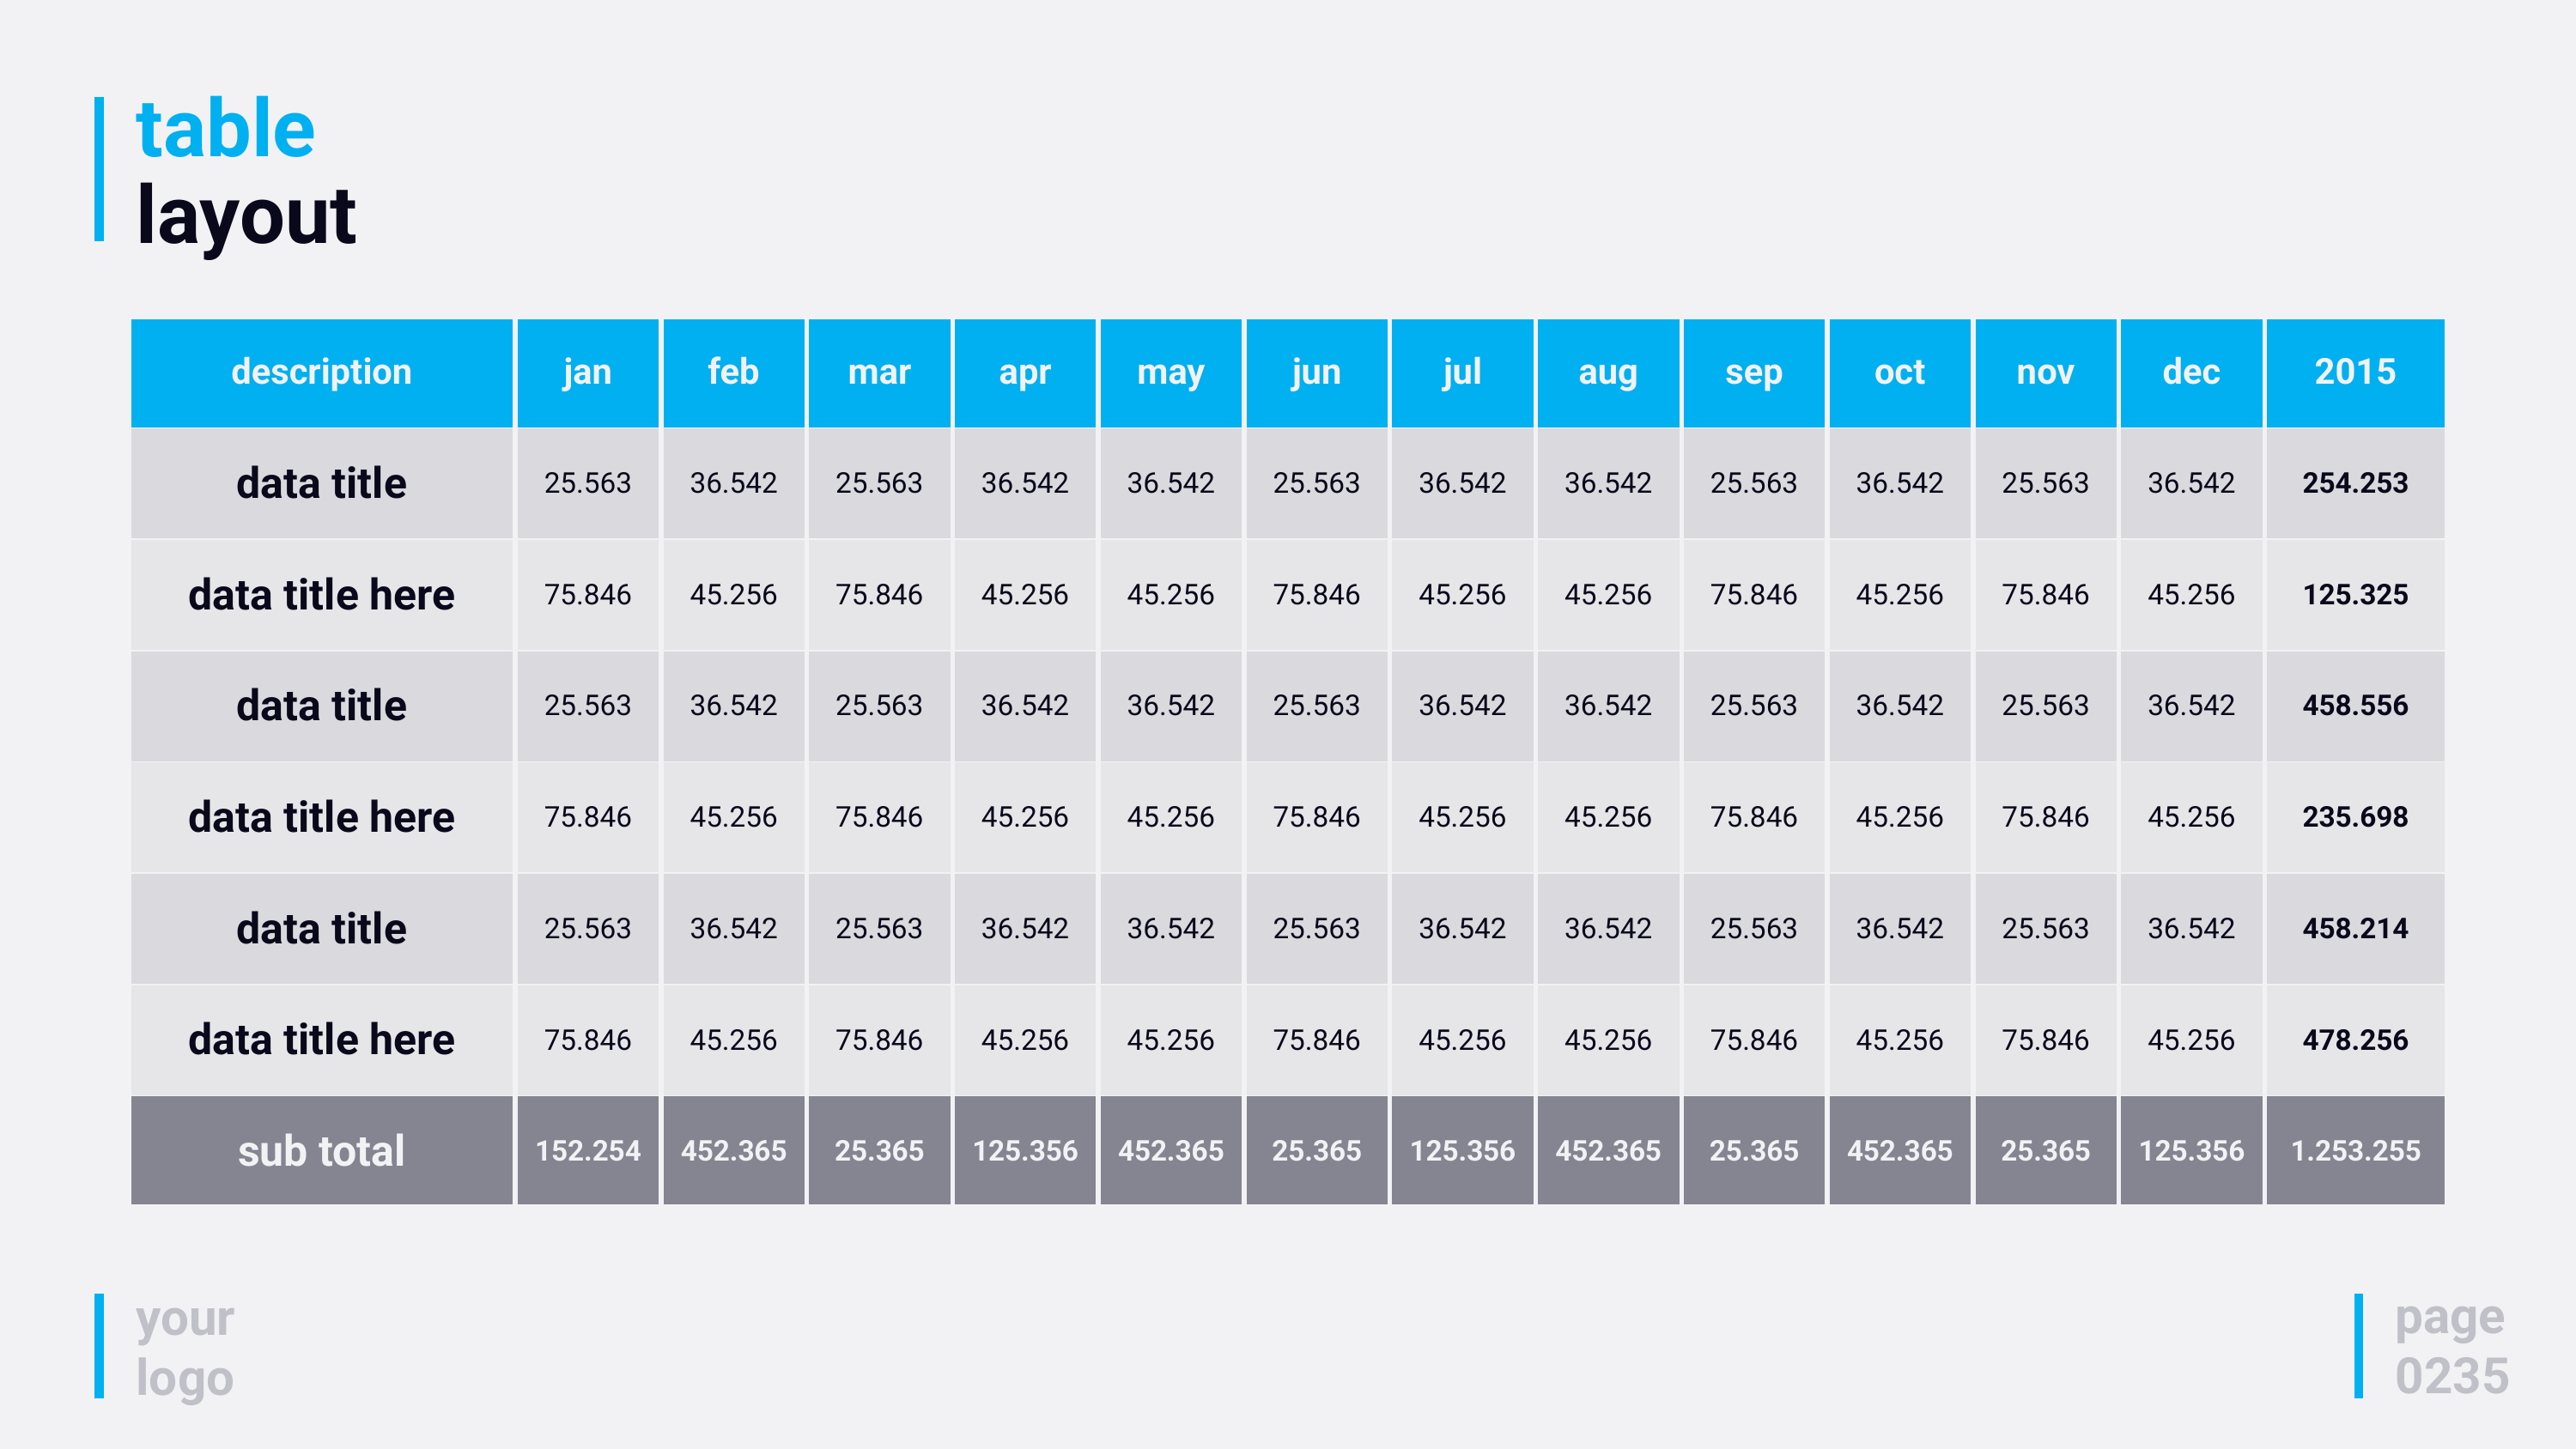

# table layout
| description | jan | feb | mar | apr | may | jun | jul | aug | sep | oct | nov | dec | 2015 |
| --- | --- | --- | --- | --- | --- | --- | --- | --- | --- | --- | --- | --- | --- |
| data title | 25.563 | 36.542 | 25.563 | 36.542 | 36.542 | 25.563 | 36.542 | 36.542 | 25.563 | 36.542 | 25.563 | 36.542 | 254.253 |
| data title here | 75.846 | 45.256 | 75.846 | 45.256 | 45.256 | 75.846 | 45.256 | 45.256 | 75.846 | 45.256 | 75.846 | 45.256 | 125.325 |
| data title | 25.563 | 36.542 | 25.563 | 36.542 | 36.542 | 25.563 | 36.542 | 36.542 | 25.563 | 36.542 | 25.563 | 36.542 | 458.556 |
| data title here | 75.846 | 45.256 | 75.846 | 45.256 | 45.256 | 75.846 | 45.256 | 45.256 | 75.846 | 45.256 | 75.846 | 45.256 | 235.698 |
| data title | 25.563 | 36.542 | 25.563 | 36.542 | 36.542 | 25.563 | 36.542 | 36.542 | 25.563 | 36.542 | 25.563 | 36.542 | 458.214 |
| data title here | 75.846 | 45.256 | 75.846 | 45.256 | 45.256 | 75.846 | 45.256 | 45.256 | 75.846 | 45.256 | 75.846 | 45.256 | 478.256 |
| sub total | 152.254 | 452.365 | 25.365 | 125.356 | 452.365 | 25.365 | 125.356 | 452.365 | 25.365 | 452.365 | 25.365 | 125.356 | 1.253.255 |
page
0235